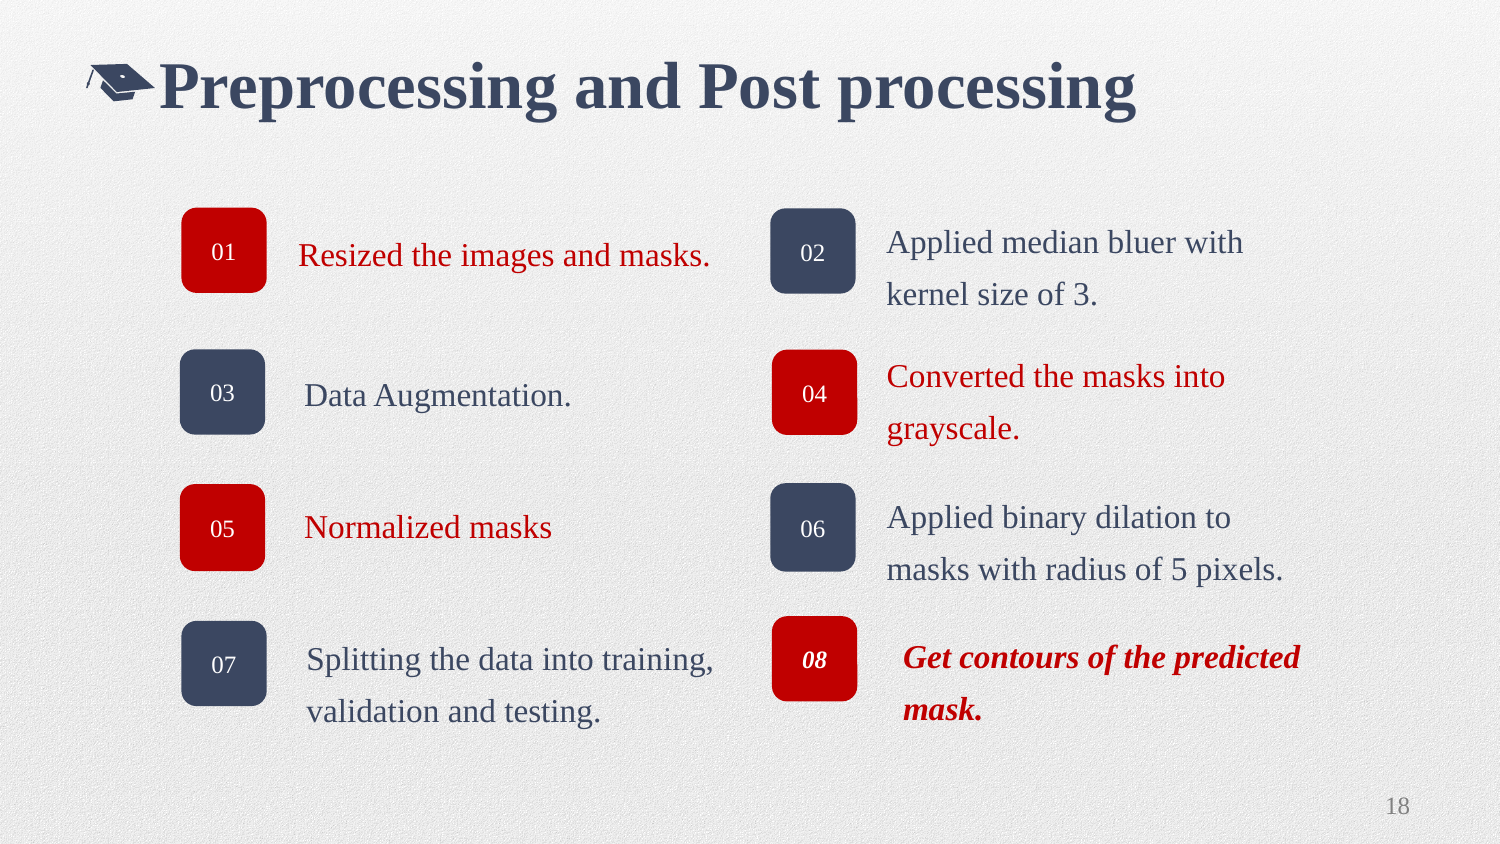

Preprocessing and Post processing

Applied median bluer with kernel size of 3.
01
02
Resized the images and masks.
Converted the masks into grayscale.
03
04
Data Augmentation.
Applied binary dilation to masks with radius of 5 pixels.
06
05
Normalized masks
Get contours of the predicted mask.
Splitting the data into training, validation and testing.
08
07
18